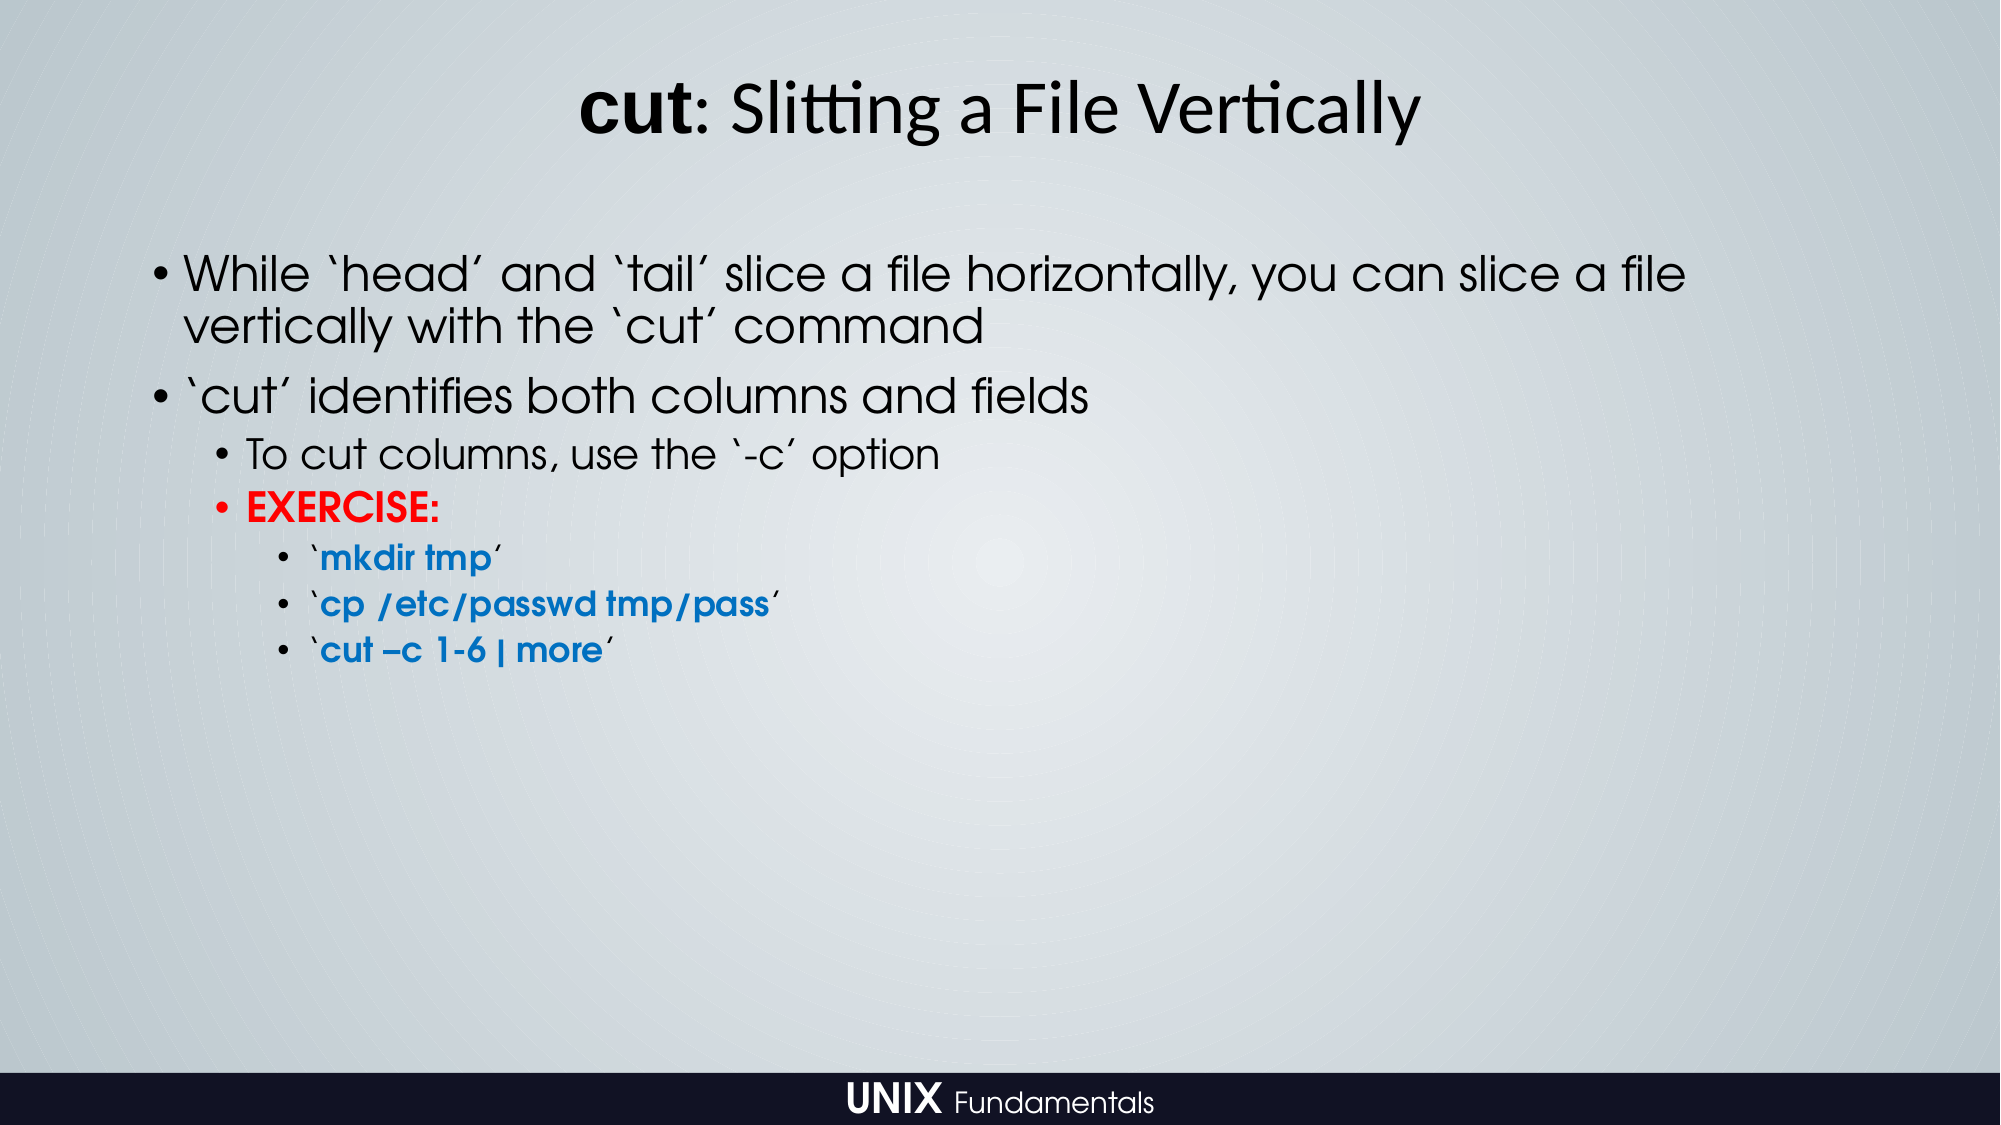

# cut: Slitting a File Vertically
While ‘head’ and ‘tail’ slice a file horizontally, you can slice a file vertically with the ‘cut’ command
‘cut’ identifies both columns and fields
To cut columns, use the ‘-c’ option
EXERCISE:
‘mkdir tmp’
‘cp /etc/passwd tmp/pass’
‘cut –c 1-6 | more’